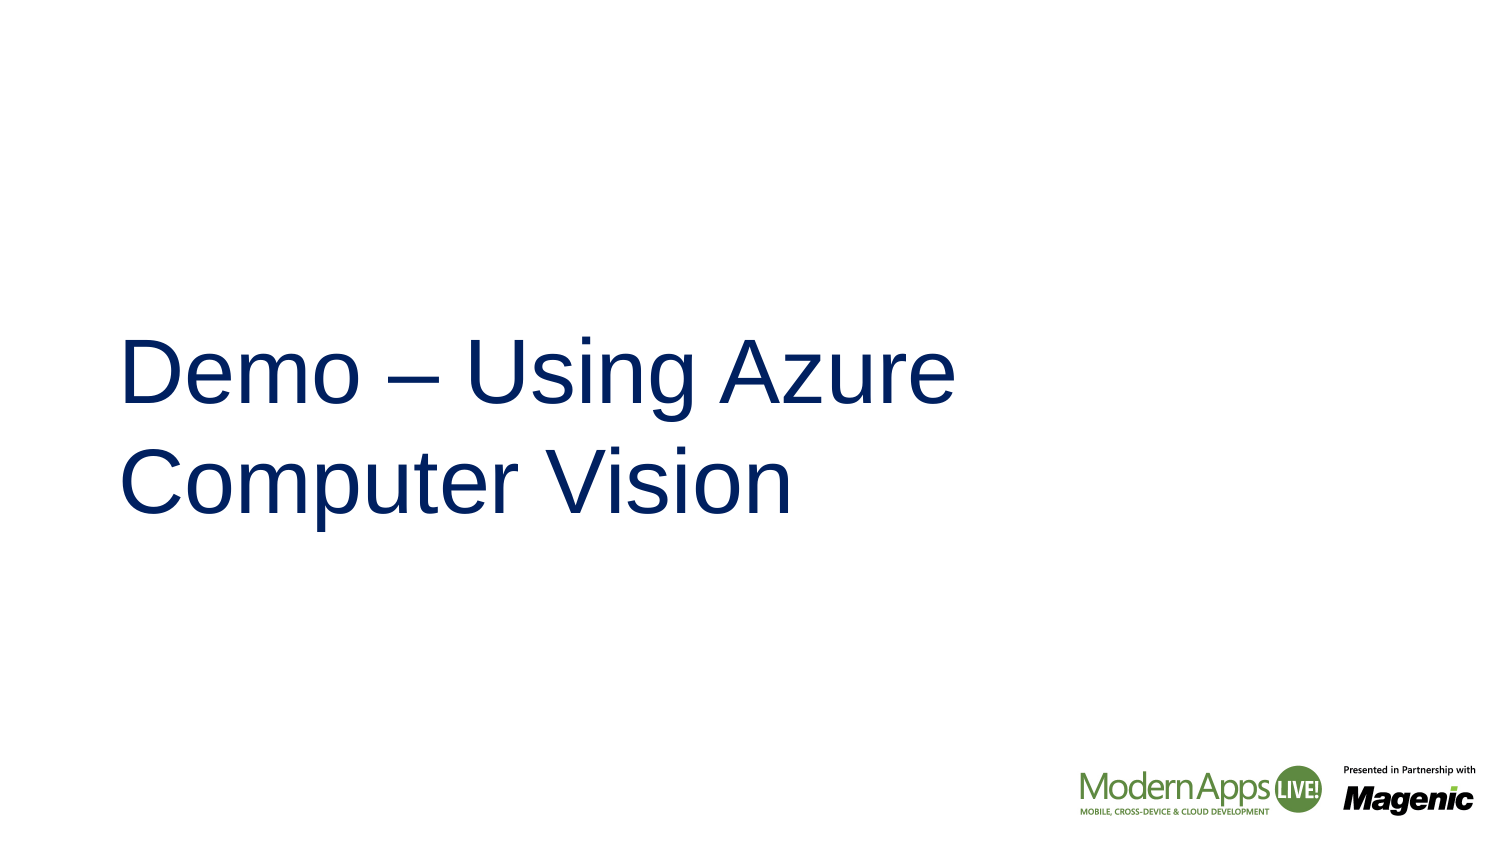

# Demo – Using Azure Computer Vision